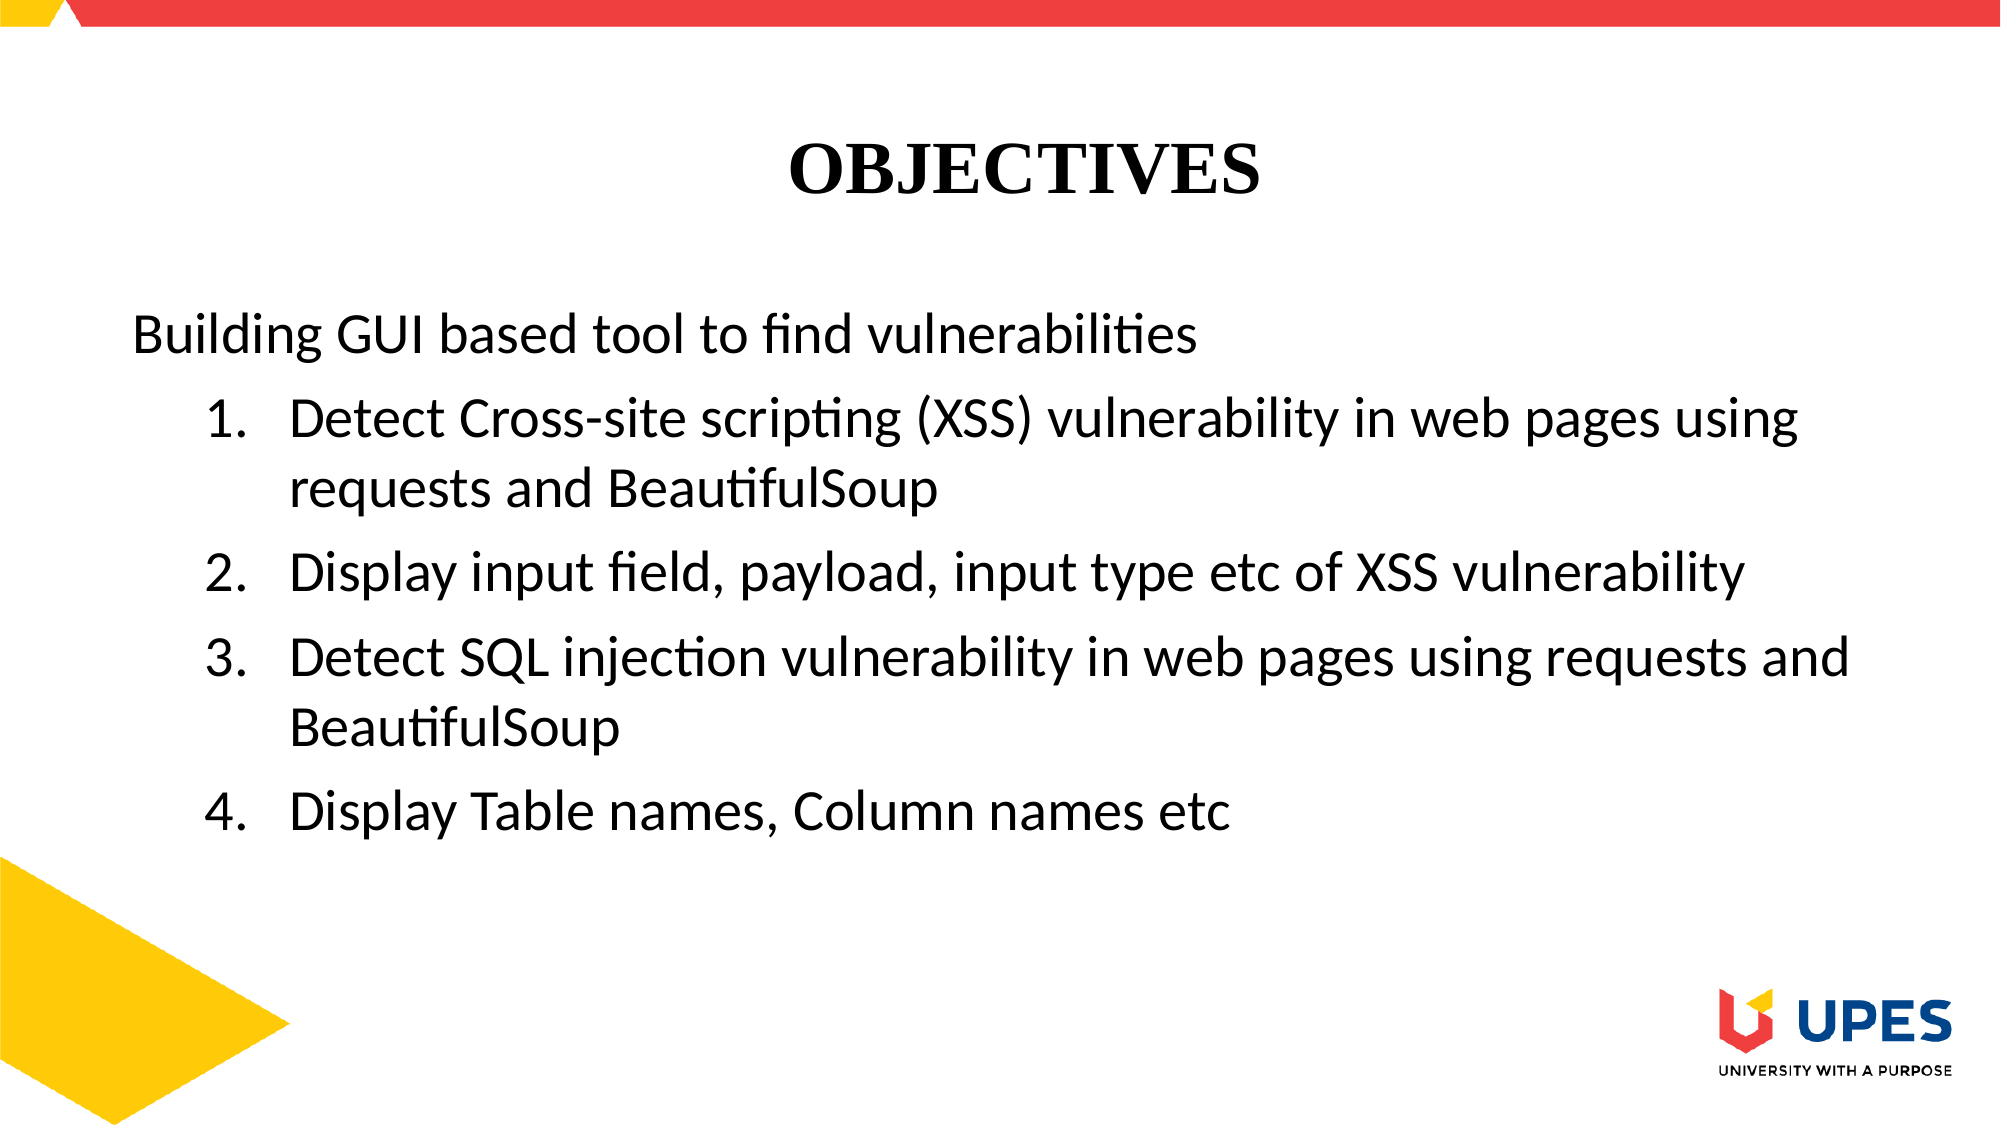

# OBJECTIVES
Building GUI based tool to find vulnerabilities
Detect Cross-site scripting (XSS) vulnerability in web pages using requests and BeautifulSoup
Display input field, payload, input type etc of XSS vulnerability
Detect SQL injection vulnerability in web pages using requests and BeautifulSoup
Display Table names, Column names etc